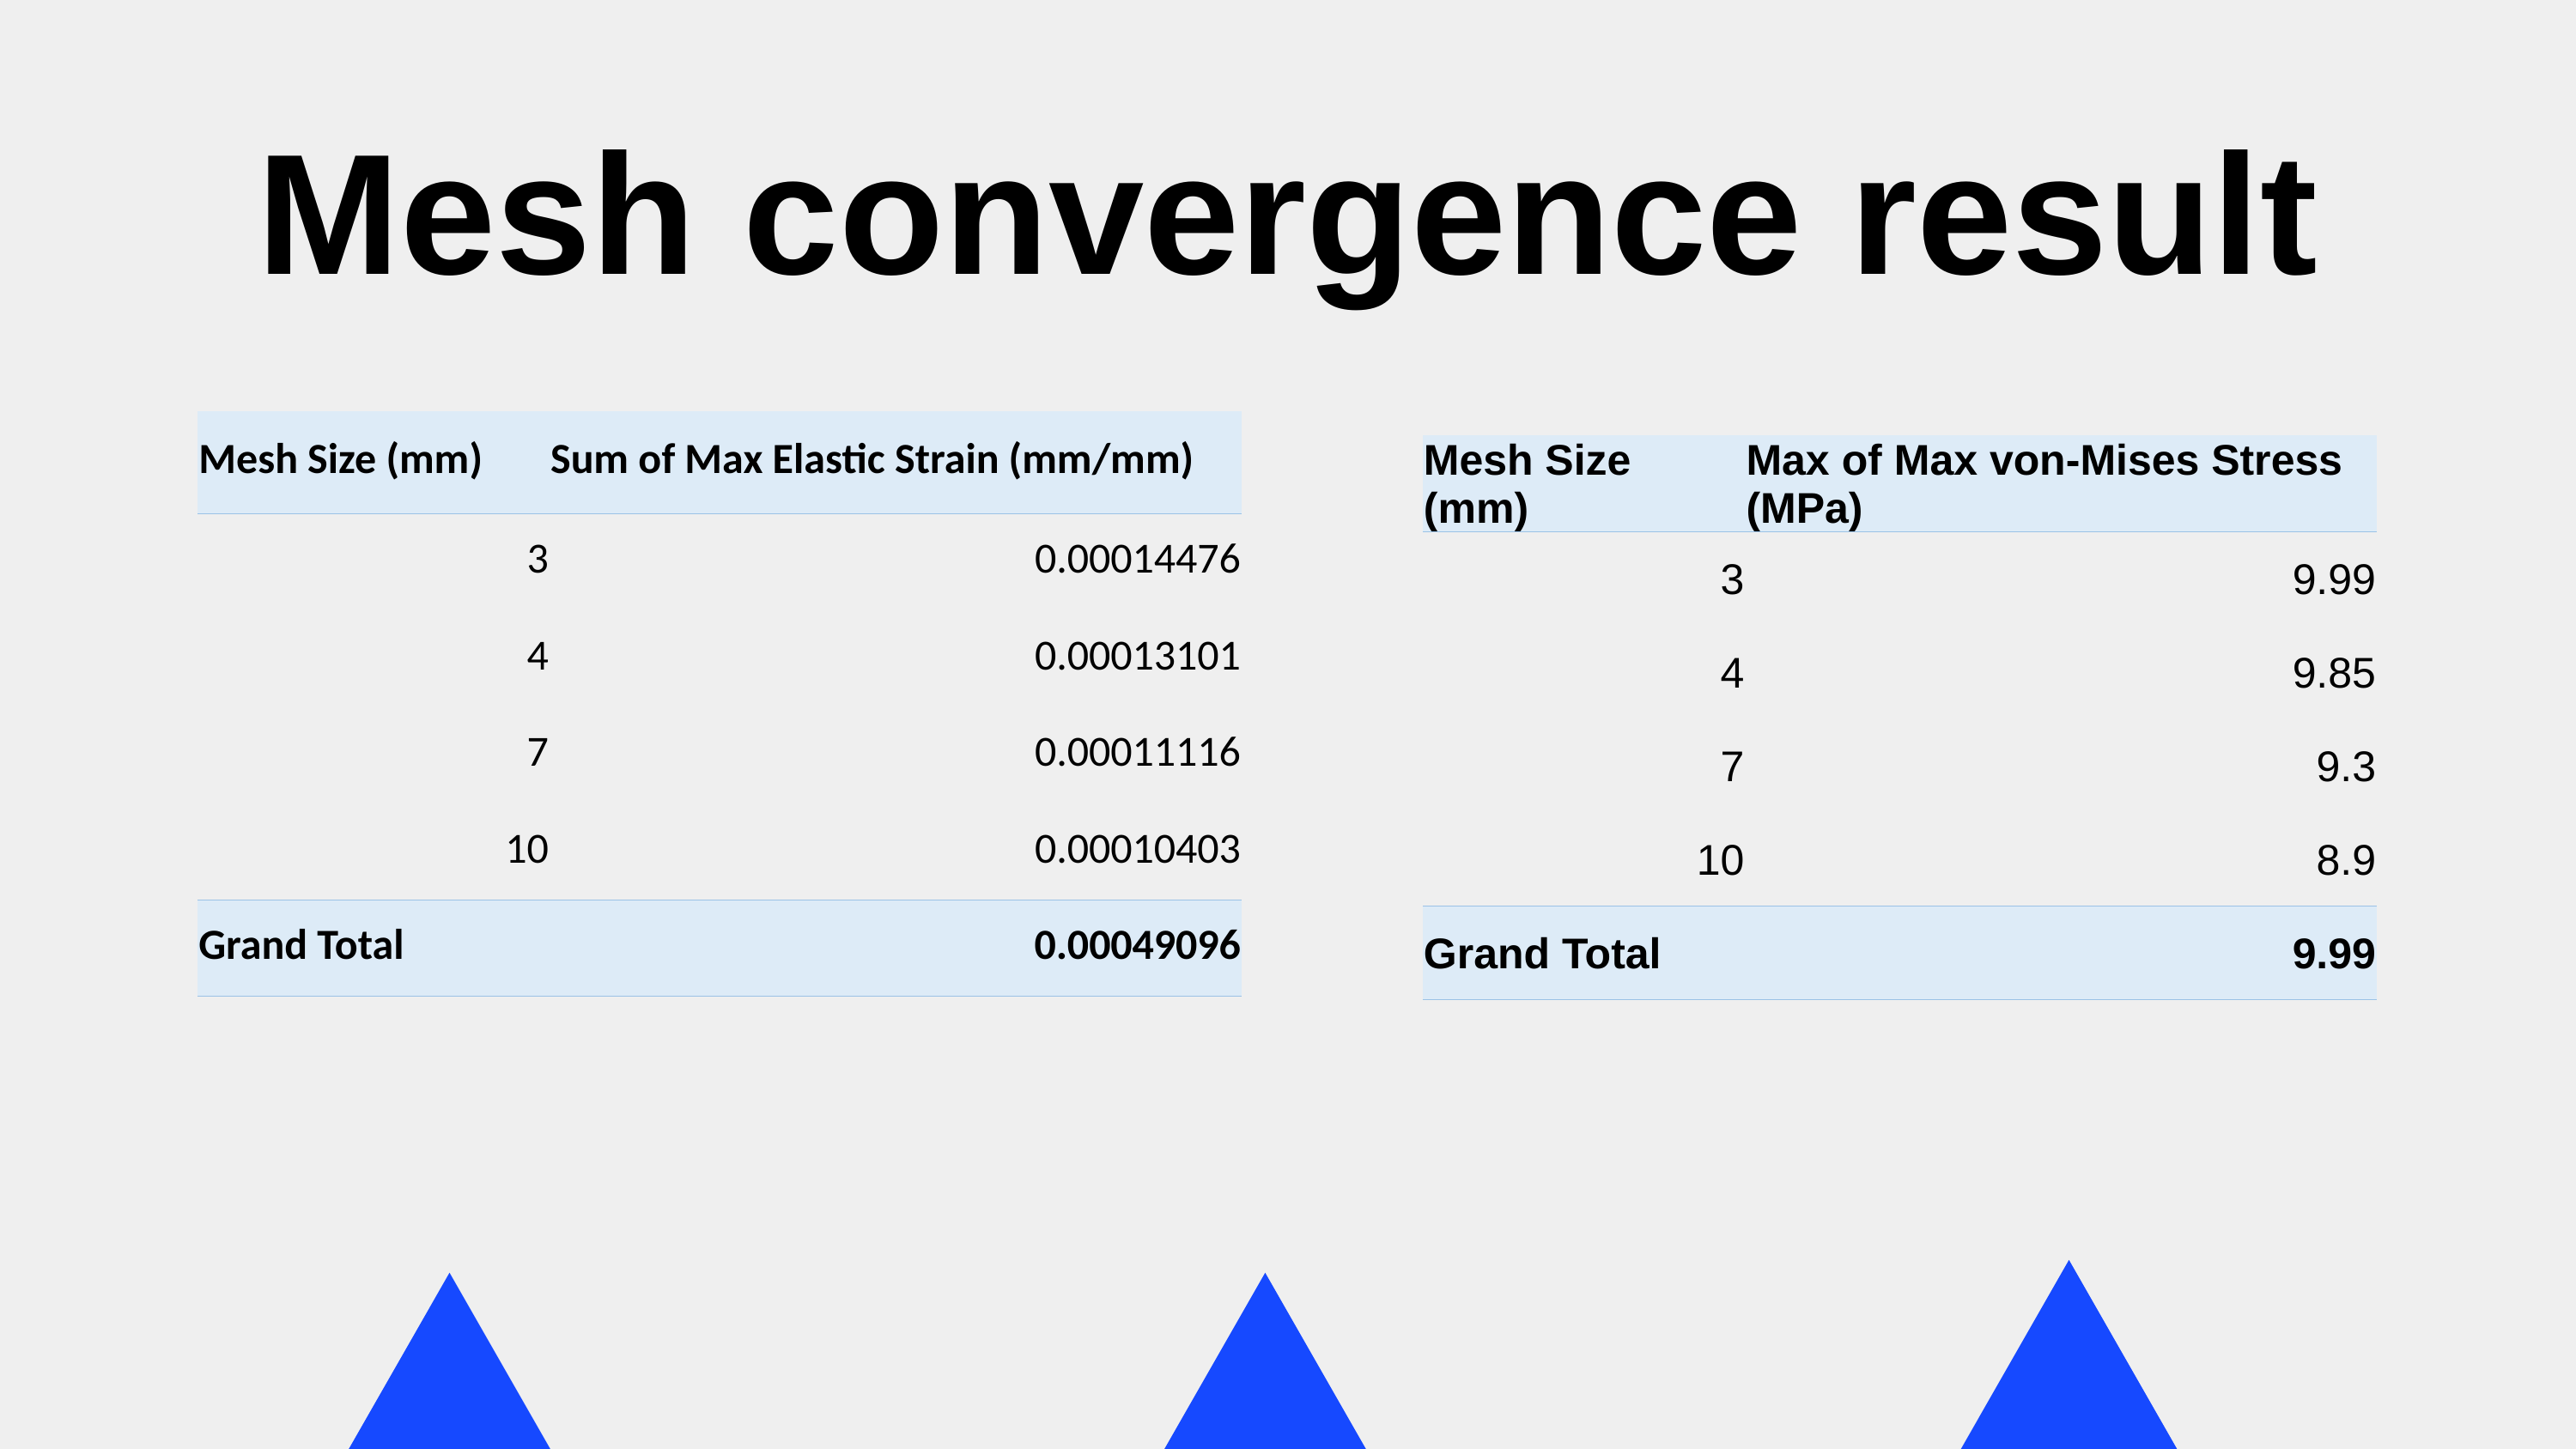

Mesh convergence result
| Mesh Size (mm) | Sum of Max Elastic Strain (mm/mm) |
| --- | --- |
| 3 | 0.00014476 |
| 4 | 0.00013101 |
| 7 | 0.00011116 |
| 10 | 0.00010403 |
| Grand Total | 0.00049096 |
| Mesh Size (mm) | Max of Max von-Mises Stress (MPa) |
| --- | --- |
| 3 | 9.99 |
| 4 | 9.85 |
| 7 | 9.3 |
| 10 | 8.9 |
| Grand Total | 9.99 |